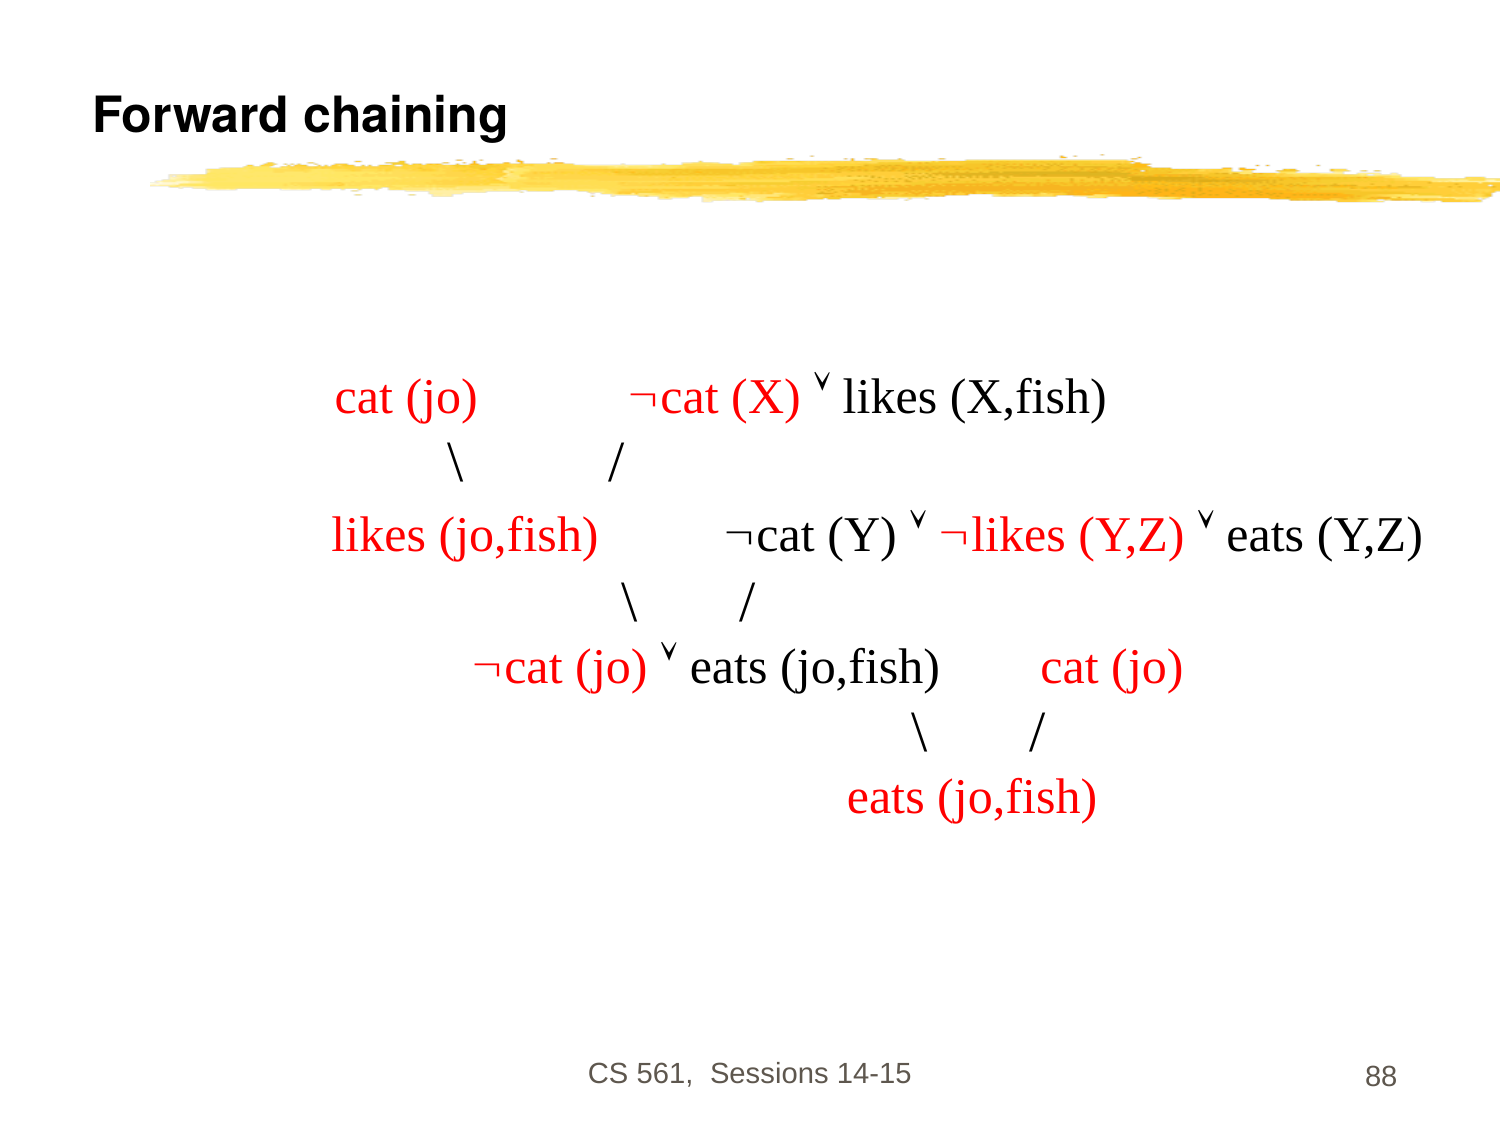

# Forward chaining
             cat (jo)            ¬cat (X) ∨ likes (X,fish)
                   \          /
           likes (jo,fish)          ¬cat (Y) ∨ ¬likes (Y,Z) ∨ eats (Y,Z)
			\       /
		¬cat (jo) ∨ eats (jo,fish)        cat (jo)
                                                   \       /
				      eats (jo,fish)

CS 561,  Sessions 14-15
88